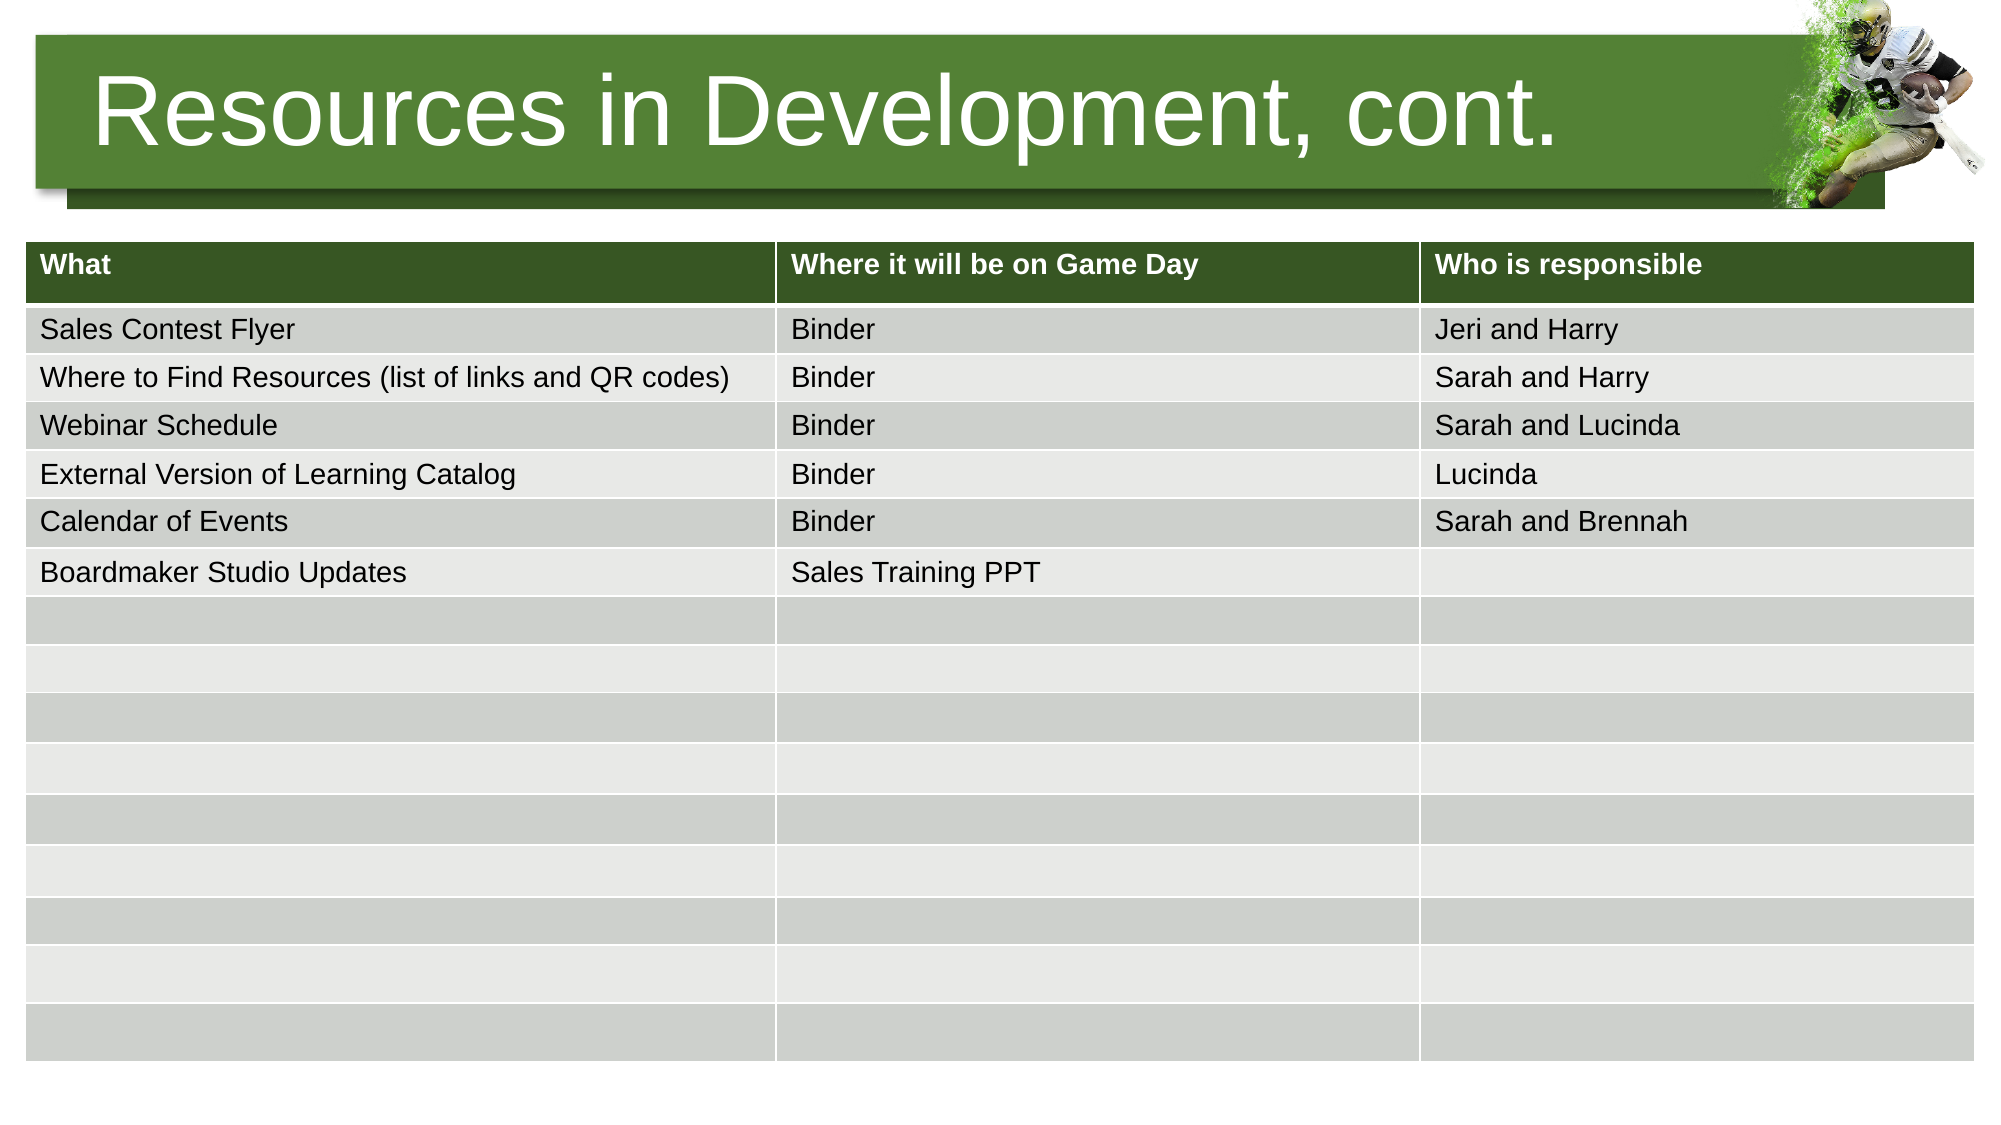

Resources in Development, cont.
| What | Where it will be on Game Day | Who is responsible |
| --- | --- | --- |
| Sales Contest Flyer | Binder | Jeri and Harry |
| Where to Find Resources (list of links and QR codes) | Binder | Sarah and Harry |
| Webinar Schedule | Binder | Sarah and Lucinda |
| External Version of Learning Catalog | Binder | Lucinda |
| Calendar of Events | Binder | Sarah and Brennah |
| Boardmaker Studio Updates | Sales Training PPT |  |
|  |  |  |
|  |  |  |
|  |  |  |
|  |  |  |
|  |  |  |
|  |  |  |
|  |  |  |
|  |  |  |
|  |  |  |